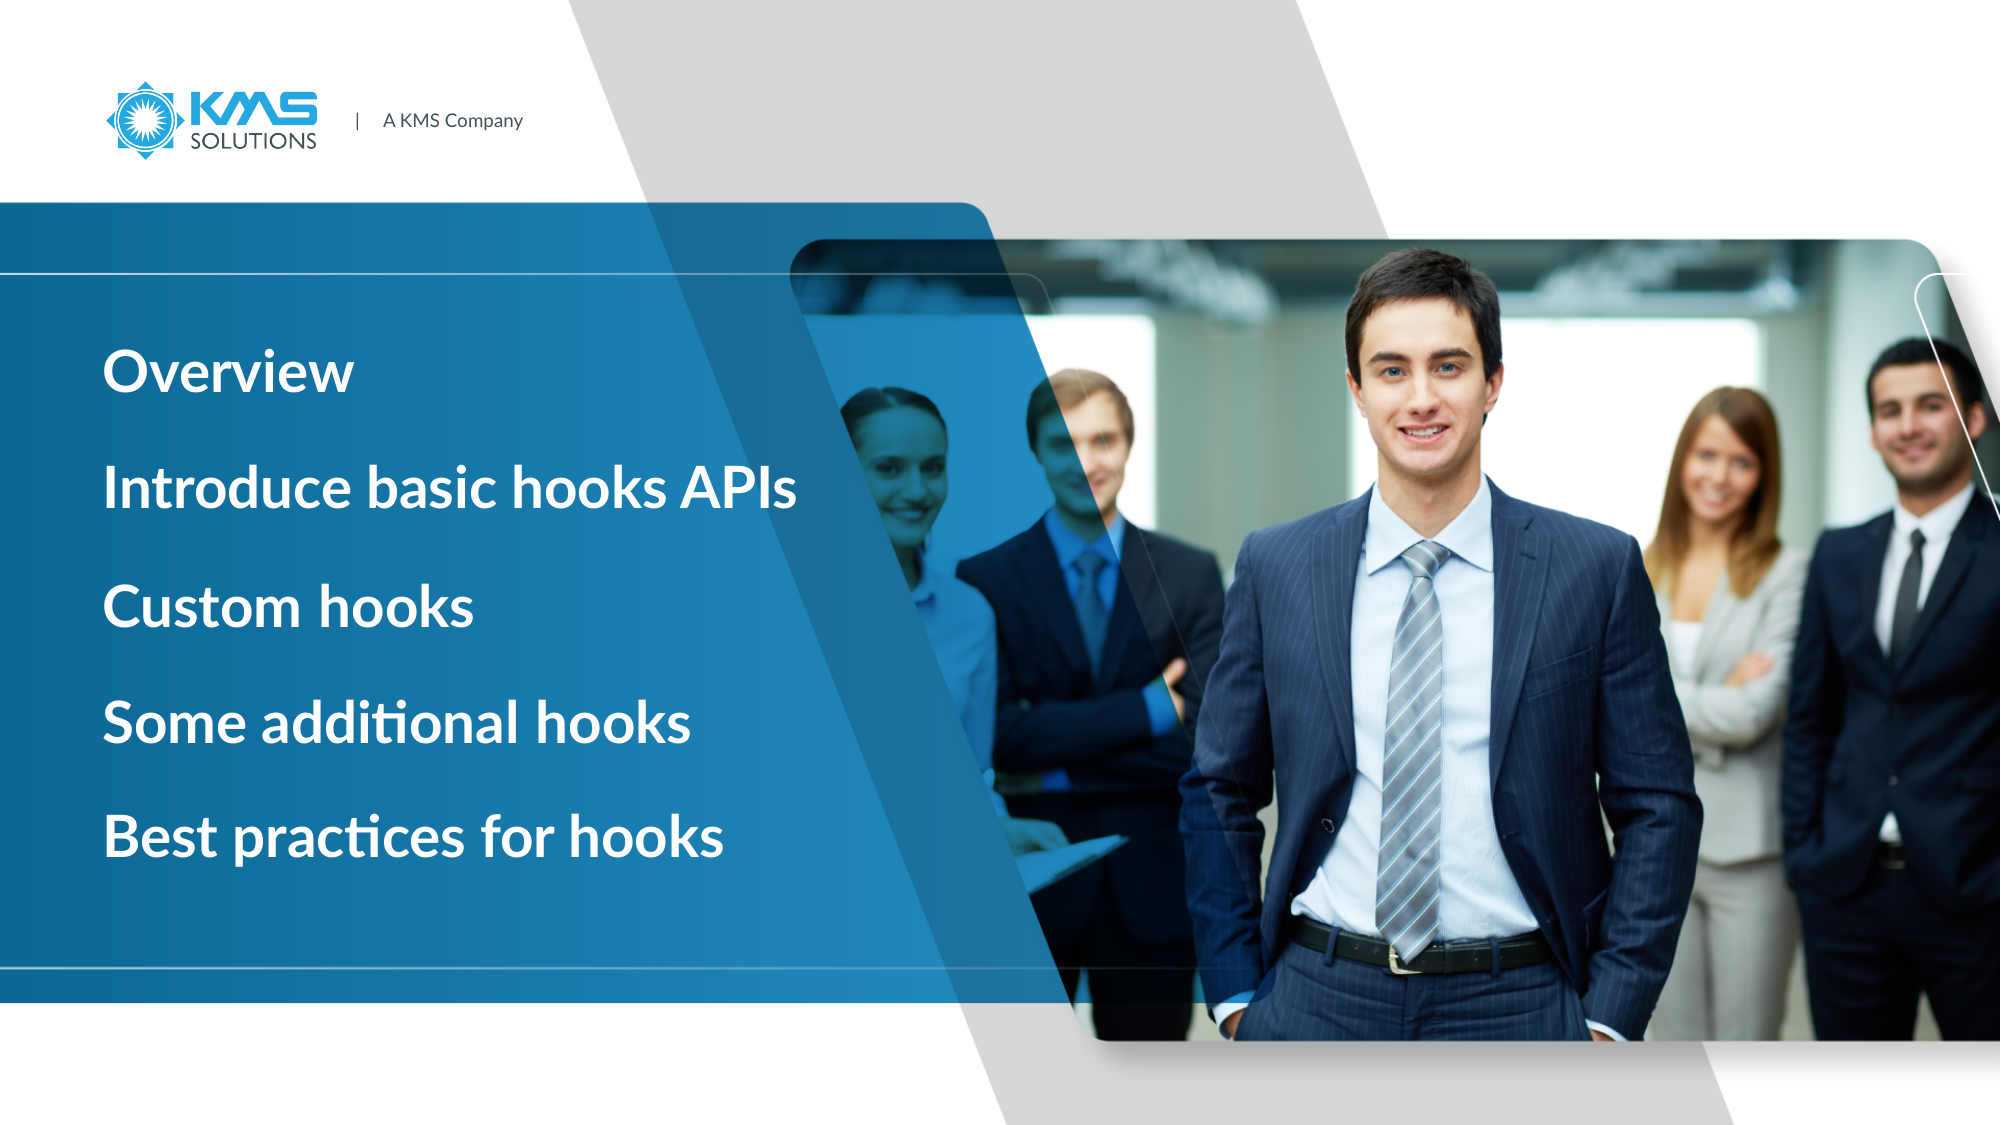

Overview
Introduce basic hooks APIs
Custom hooks
Some additional hooks
Best practices for hooks